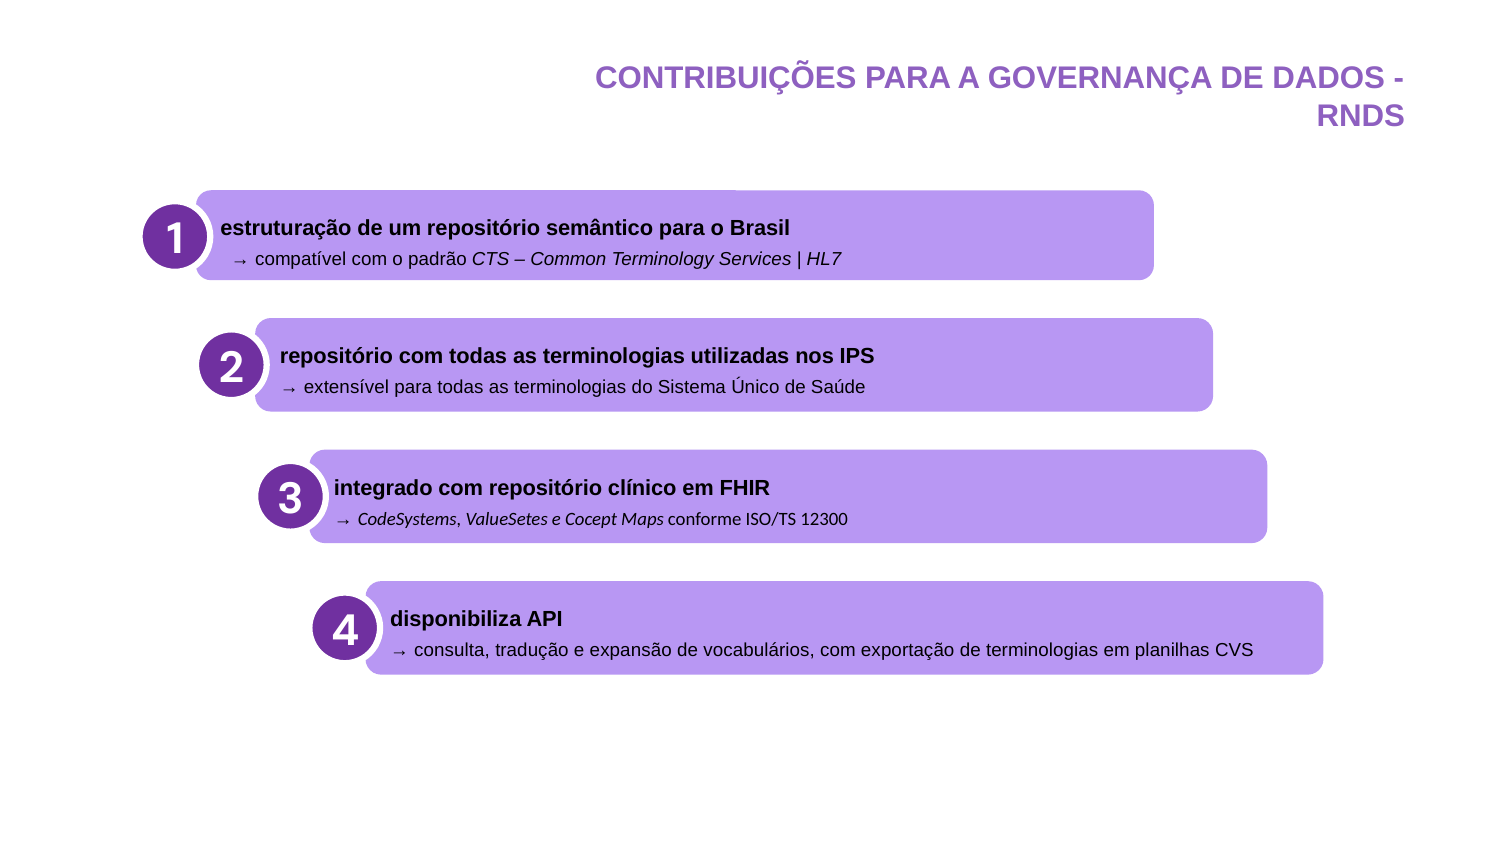

CONTRIBUIÇÕES PARA A GOVERNANÇA DE DADOS - RNDS
#

estruturação de um repositório semântico para o Brasil
  → compatível com o padrão CTS – Common Terminology Services | HL7

1
repositório com todas as terminologias utilizadas nos IPS
→ extensível para todas as terminologias do Sistema Único de Saúde
2
integrado com repositório clínico em FHIR
→ CodeSystems, ValueSetes e Cocept Maps conforme ISO/TS 12300
3
disponibiliza API
→ consulta, tradução e expansão de vocabulários, com exportação de terminologias em planilhas CVS
4